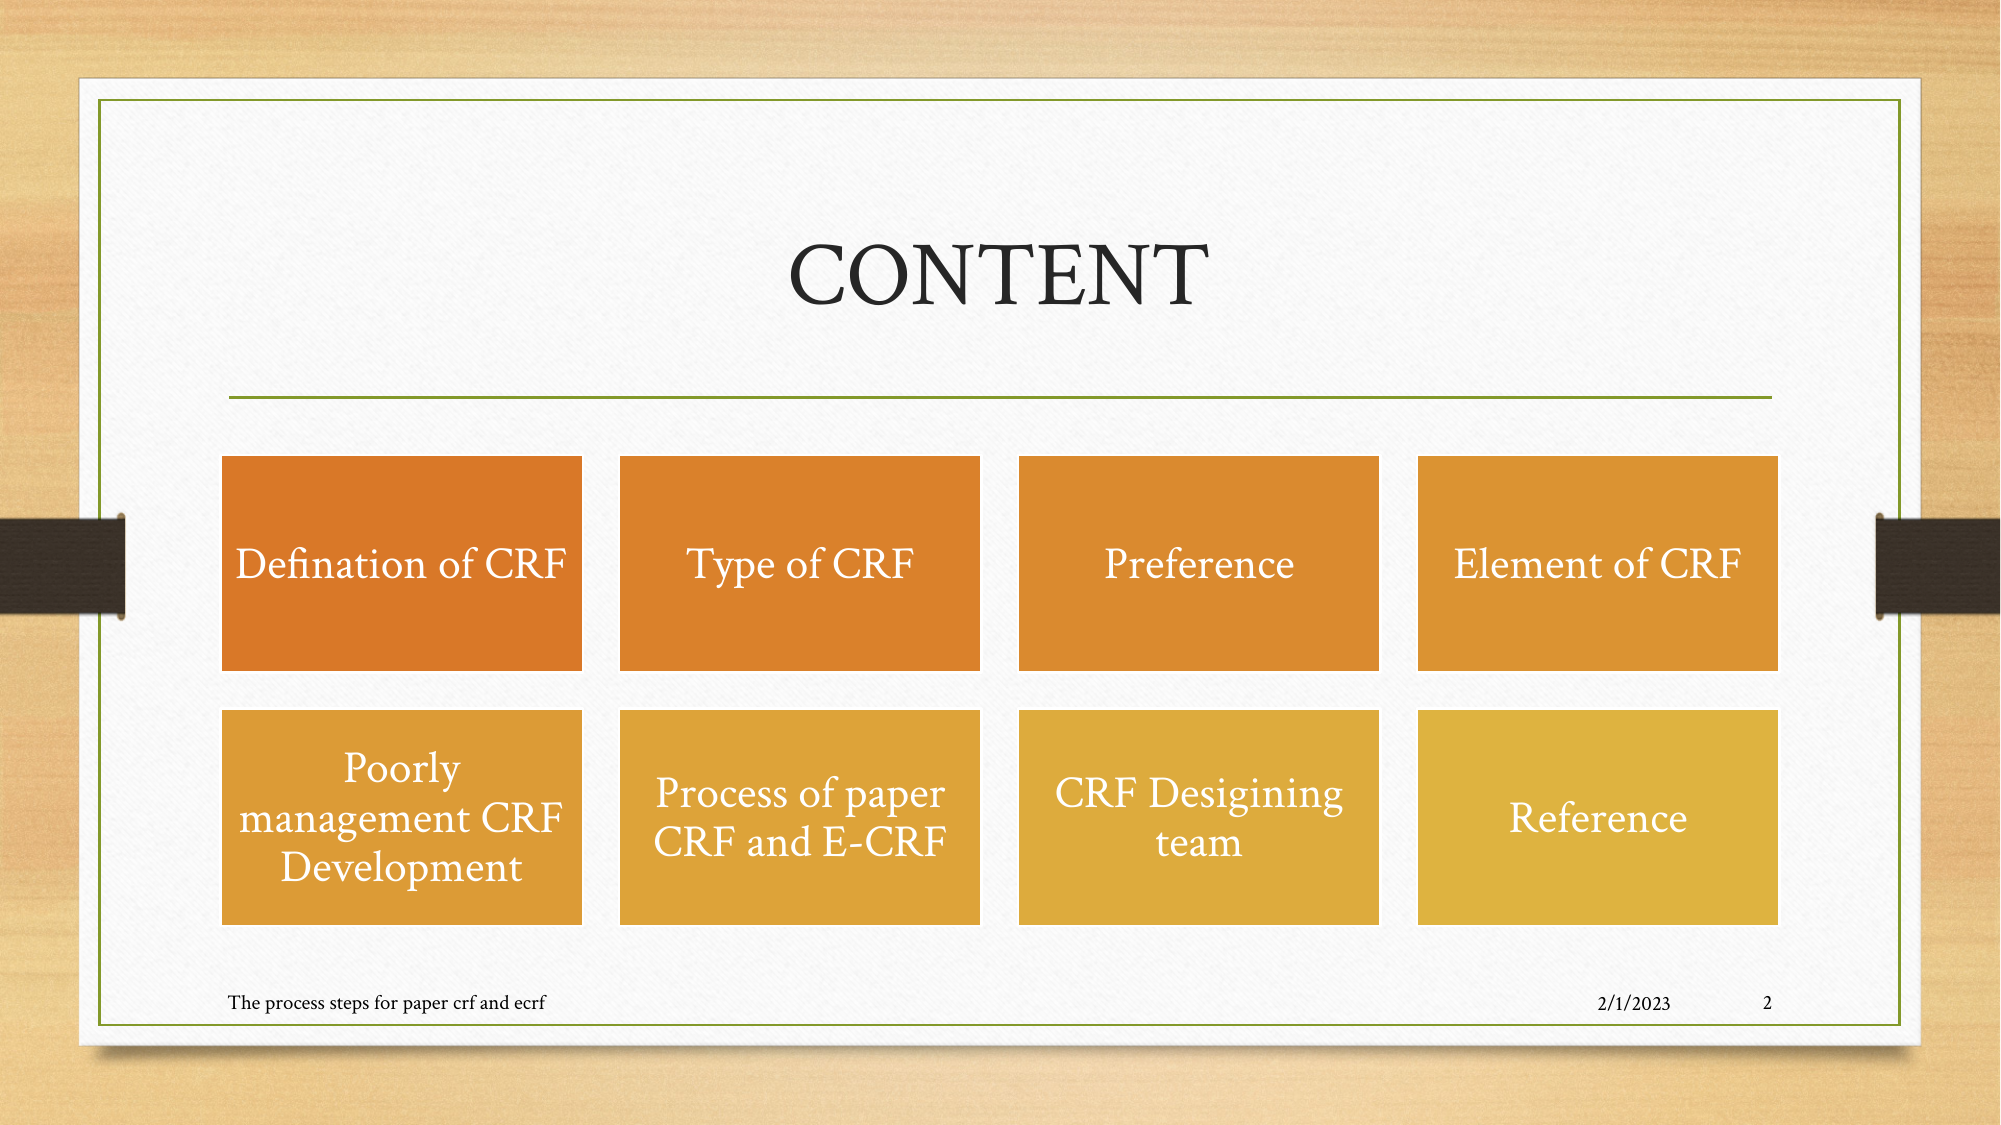

# CONTENT
Defination of CRF
Type of CRF
Preference
Element of CRF
Poorly management CRF Development
Process of paper CRF and E-CRF
CRF Desigining team
Reference
The process steps for paper crf and ecrf
2/1/2023
2